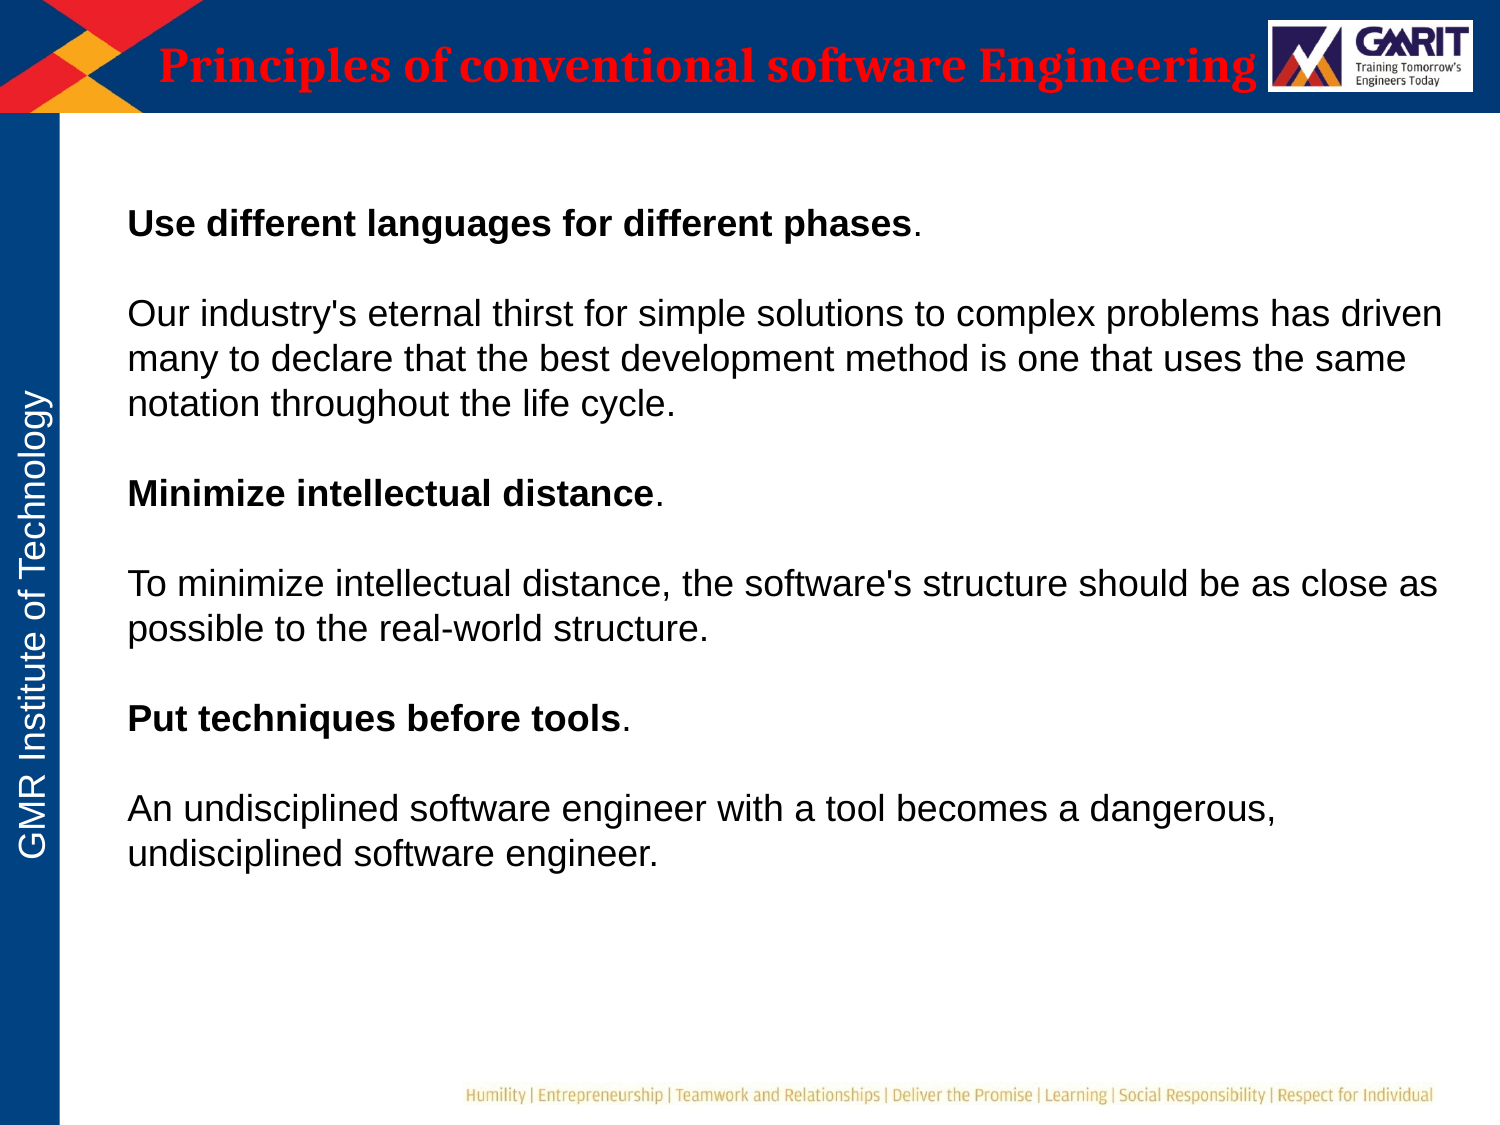

# Principles of conventional software Engineering

Use different languages for different phases.

Our industry's eternal thirst for simple solutions to complex problems has driven many to declare that the best development method is one that uses the same notation throughout the life cycle.
Minimize intellectual distance.

To minimize intellectual distance, the software's structure should be as close as possible to the real-world structure.
Put techniques before tools.

An undisciplined software engineer with a tool becomes a dangerous, undisciplined software engineer.